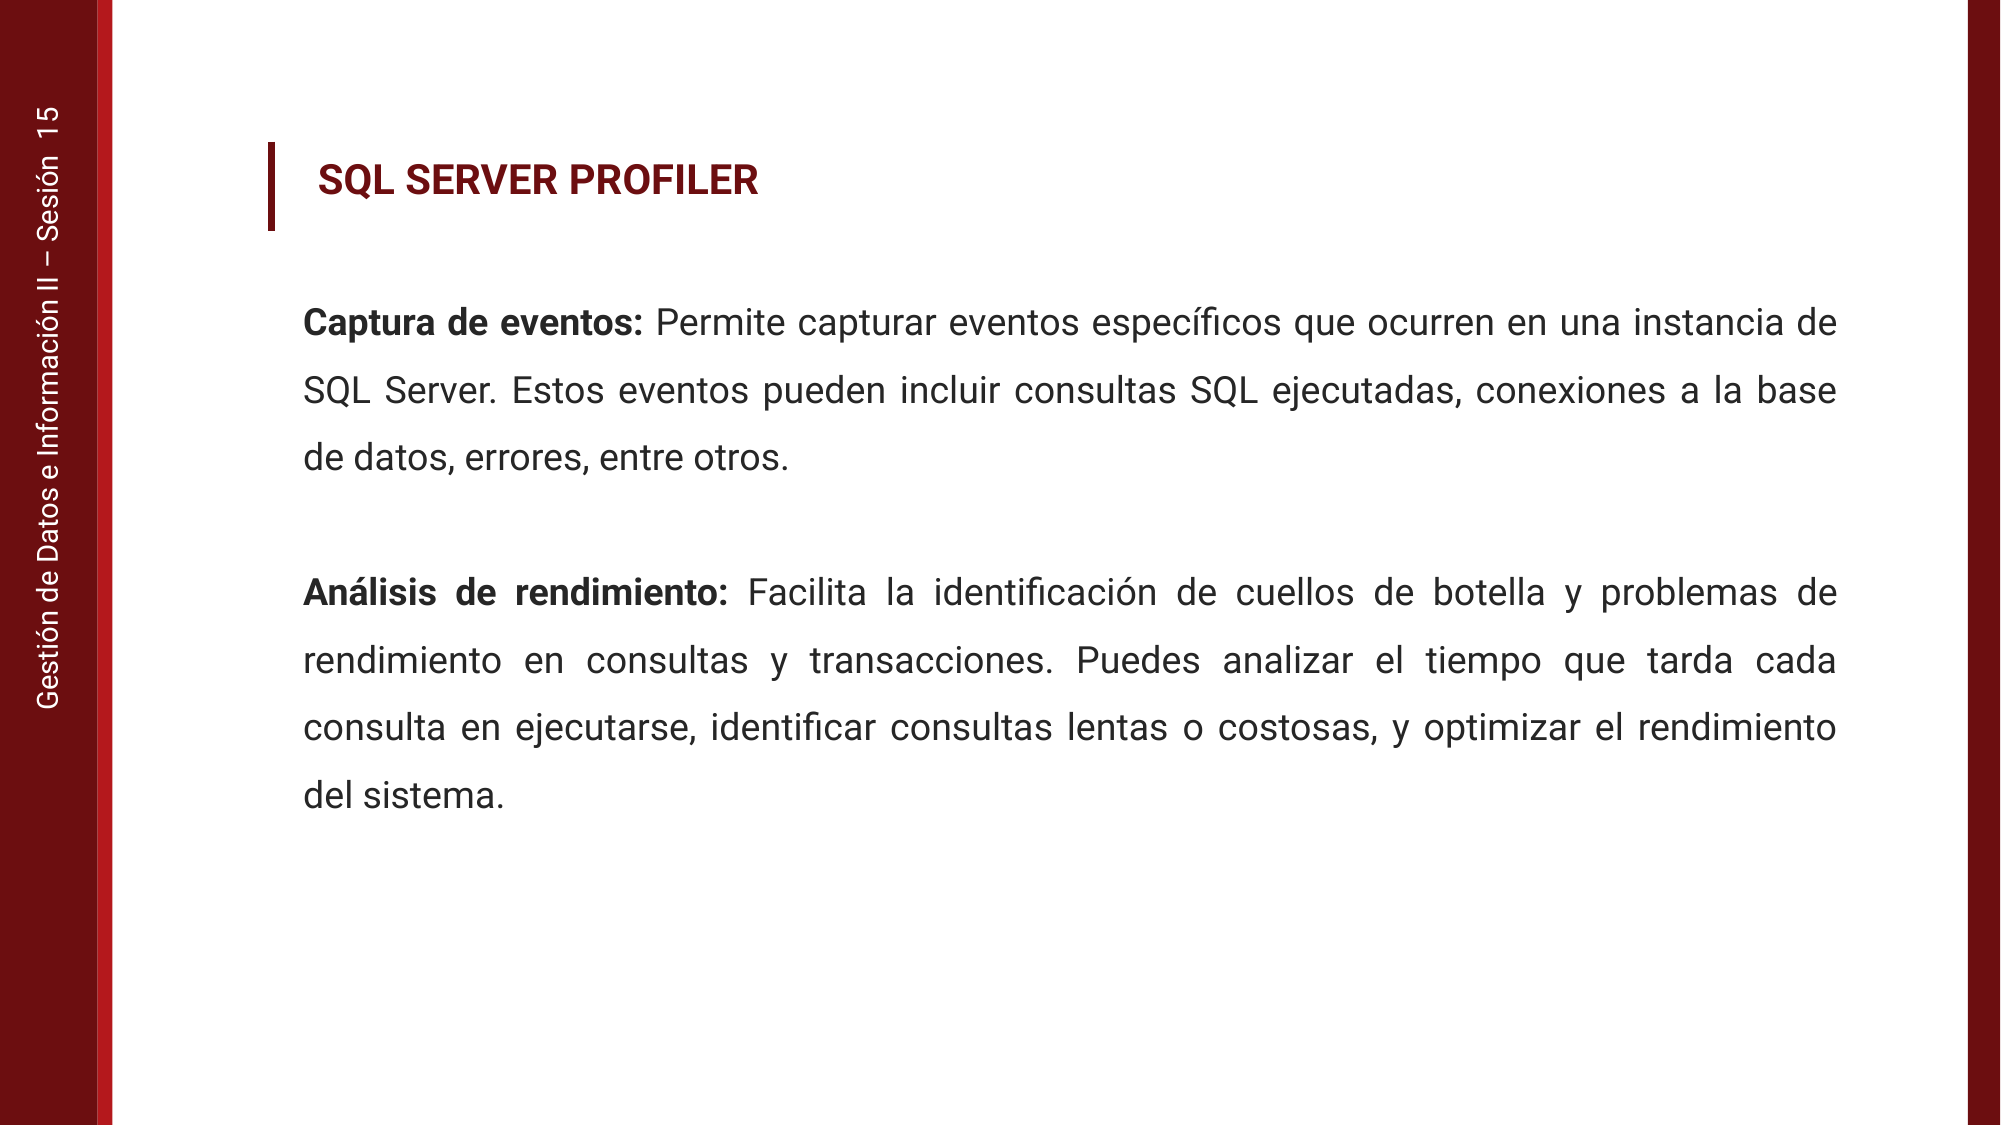

SQL SERVER PROFILER

Captura de eventos: Permite capturar eventos específicos que ocurren en una instancia de SQL Server. Estos eventos pueden incluir consultas SQL ejecutadas, conexiones a la base de datos, errores, entre otros.

Análisis de rendimiento: Facilita la identificación de cuellos de botella y problemas de rendimiento en consultas y transacciones. Puedes analizar el tiempo que tarda cada consulta en ejecutarse, identificar consultas lentas o costosas, y optimizar el rendimiento del sistema.

Gestión de Datos e Información II – Sesión  15